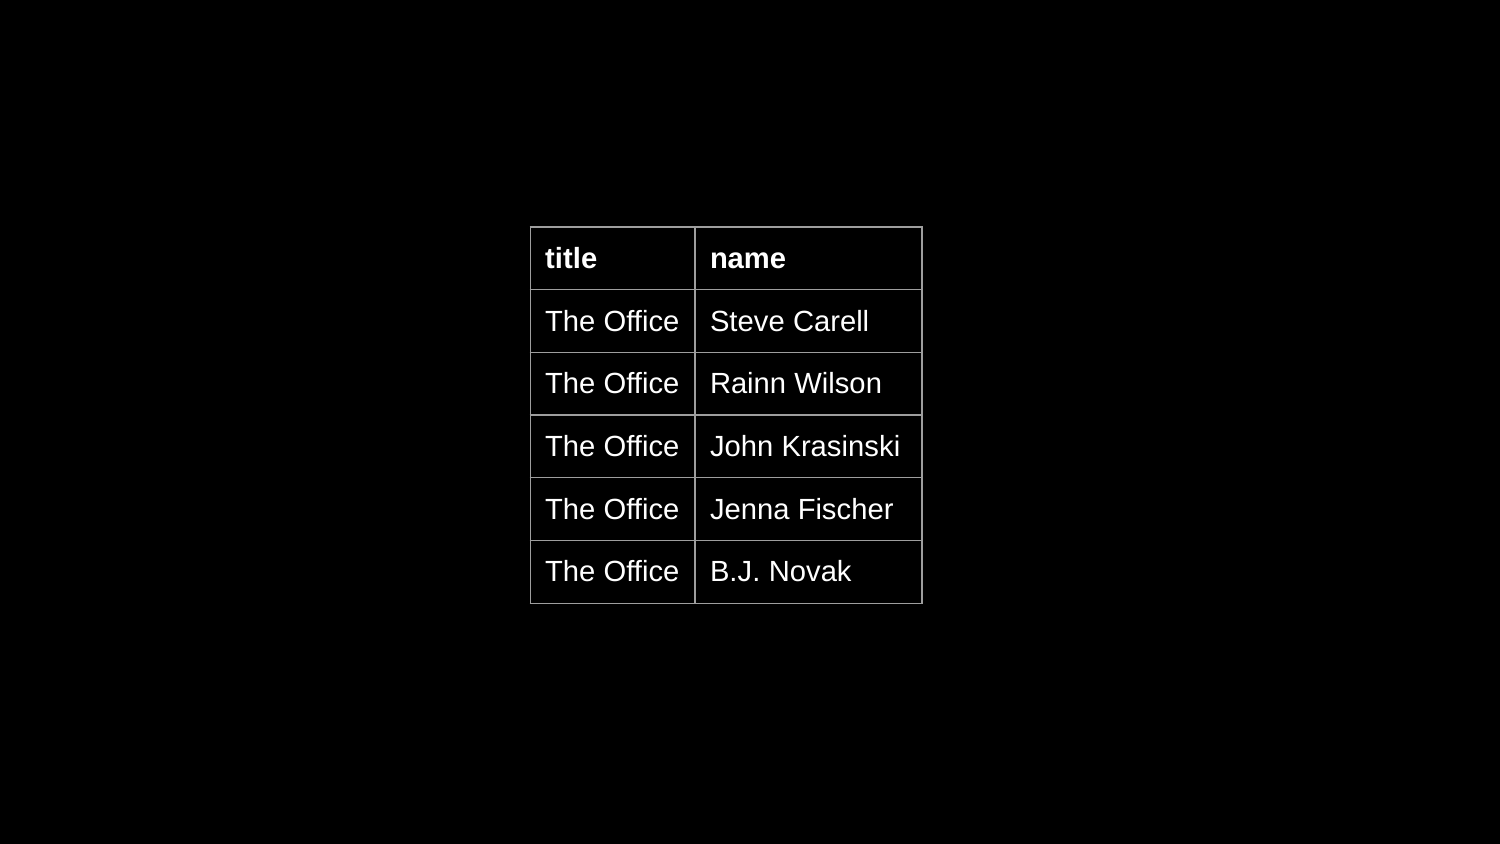

| title |
| --- |
| The Office |
| The Office |
| The Office |
| The Office |
| The Office |
| name |
| --- |
| Steve Carell |
| Rainn Wilson |
| John Krasinski |
| Jenna Fischer |
| B.J. Novak |